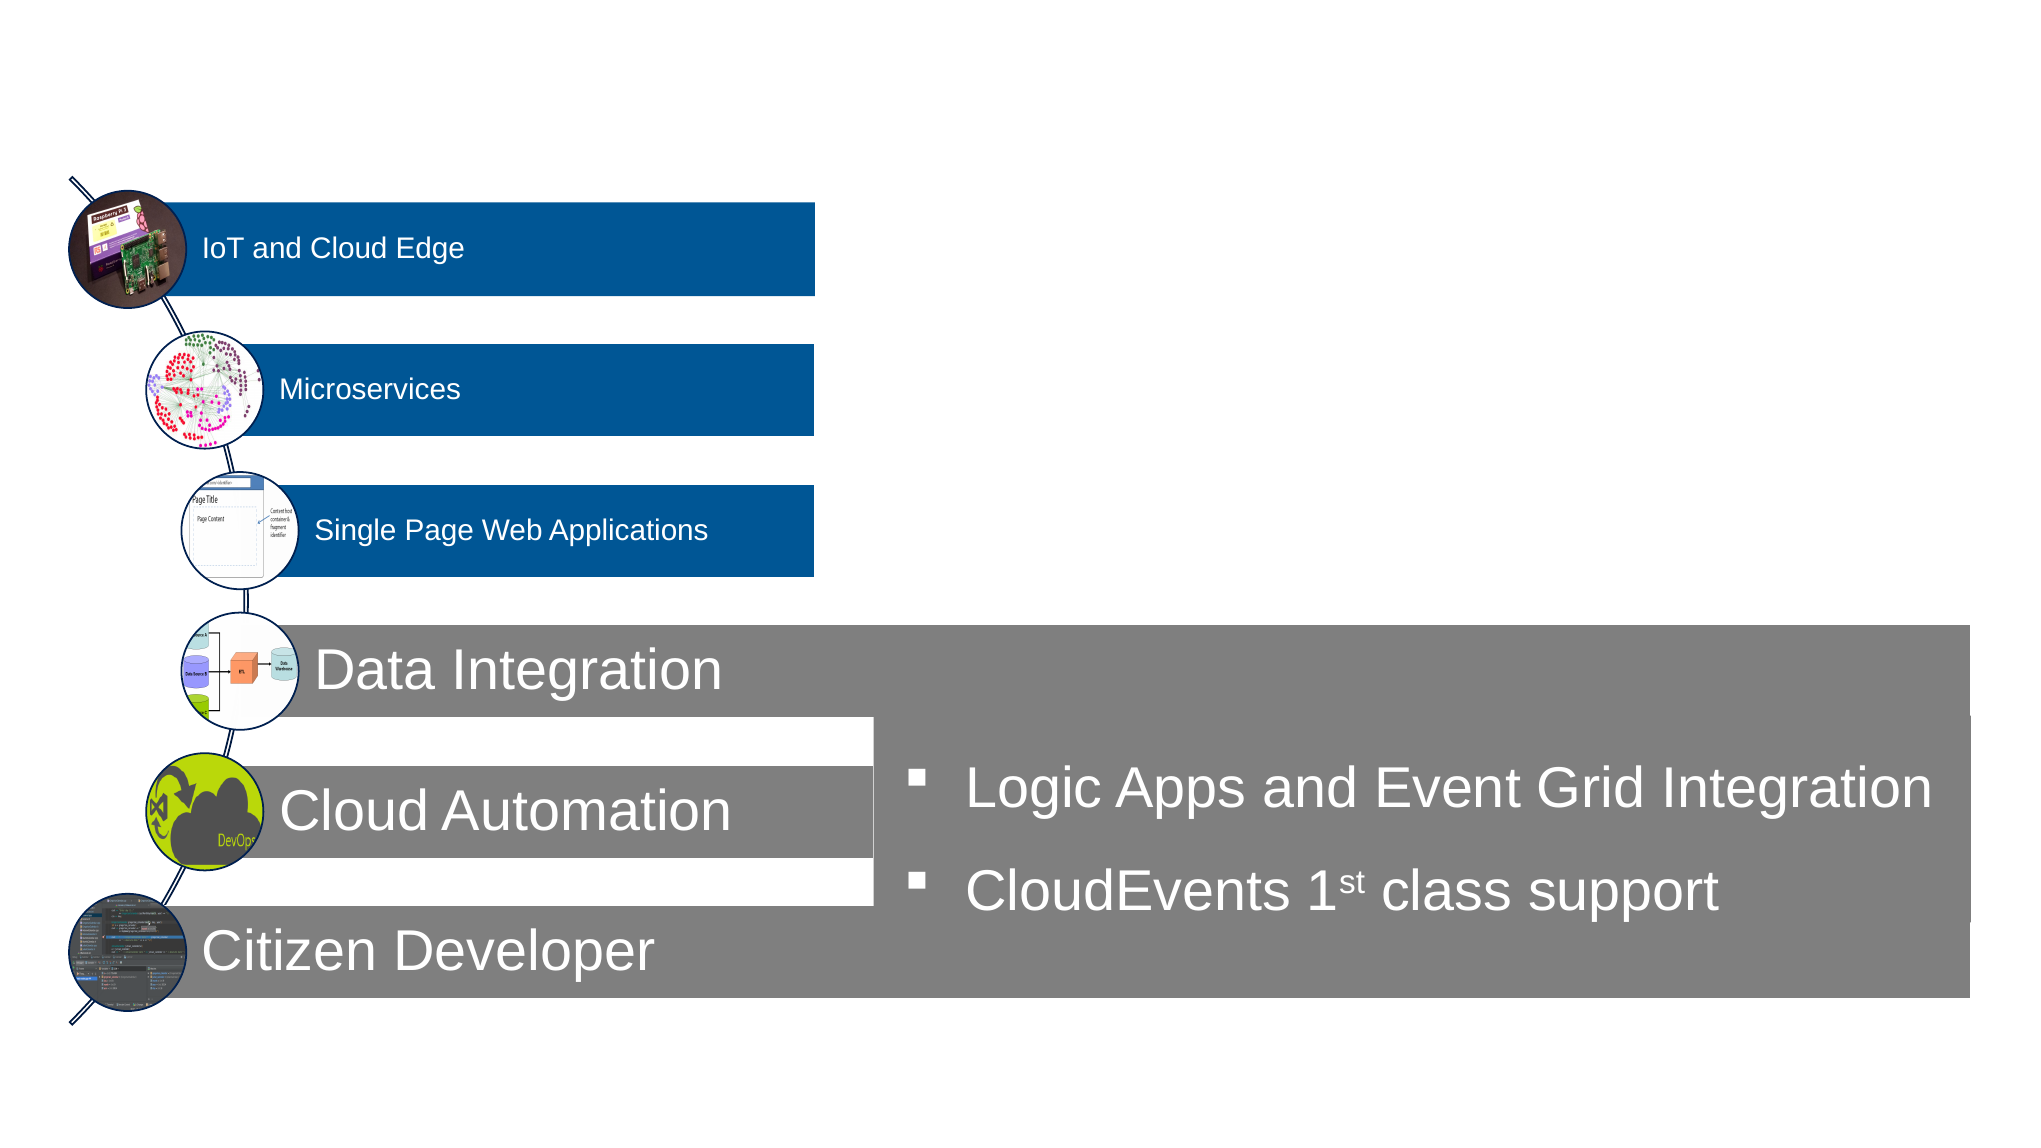

IoT and Cloud Edge

Microservices

Single Page Web Applications

Data Integration
Logic Apps and Event Grid Integration
CloudEvents 1st class support

Cloud Automation

Citizen Developer